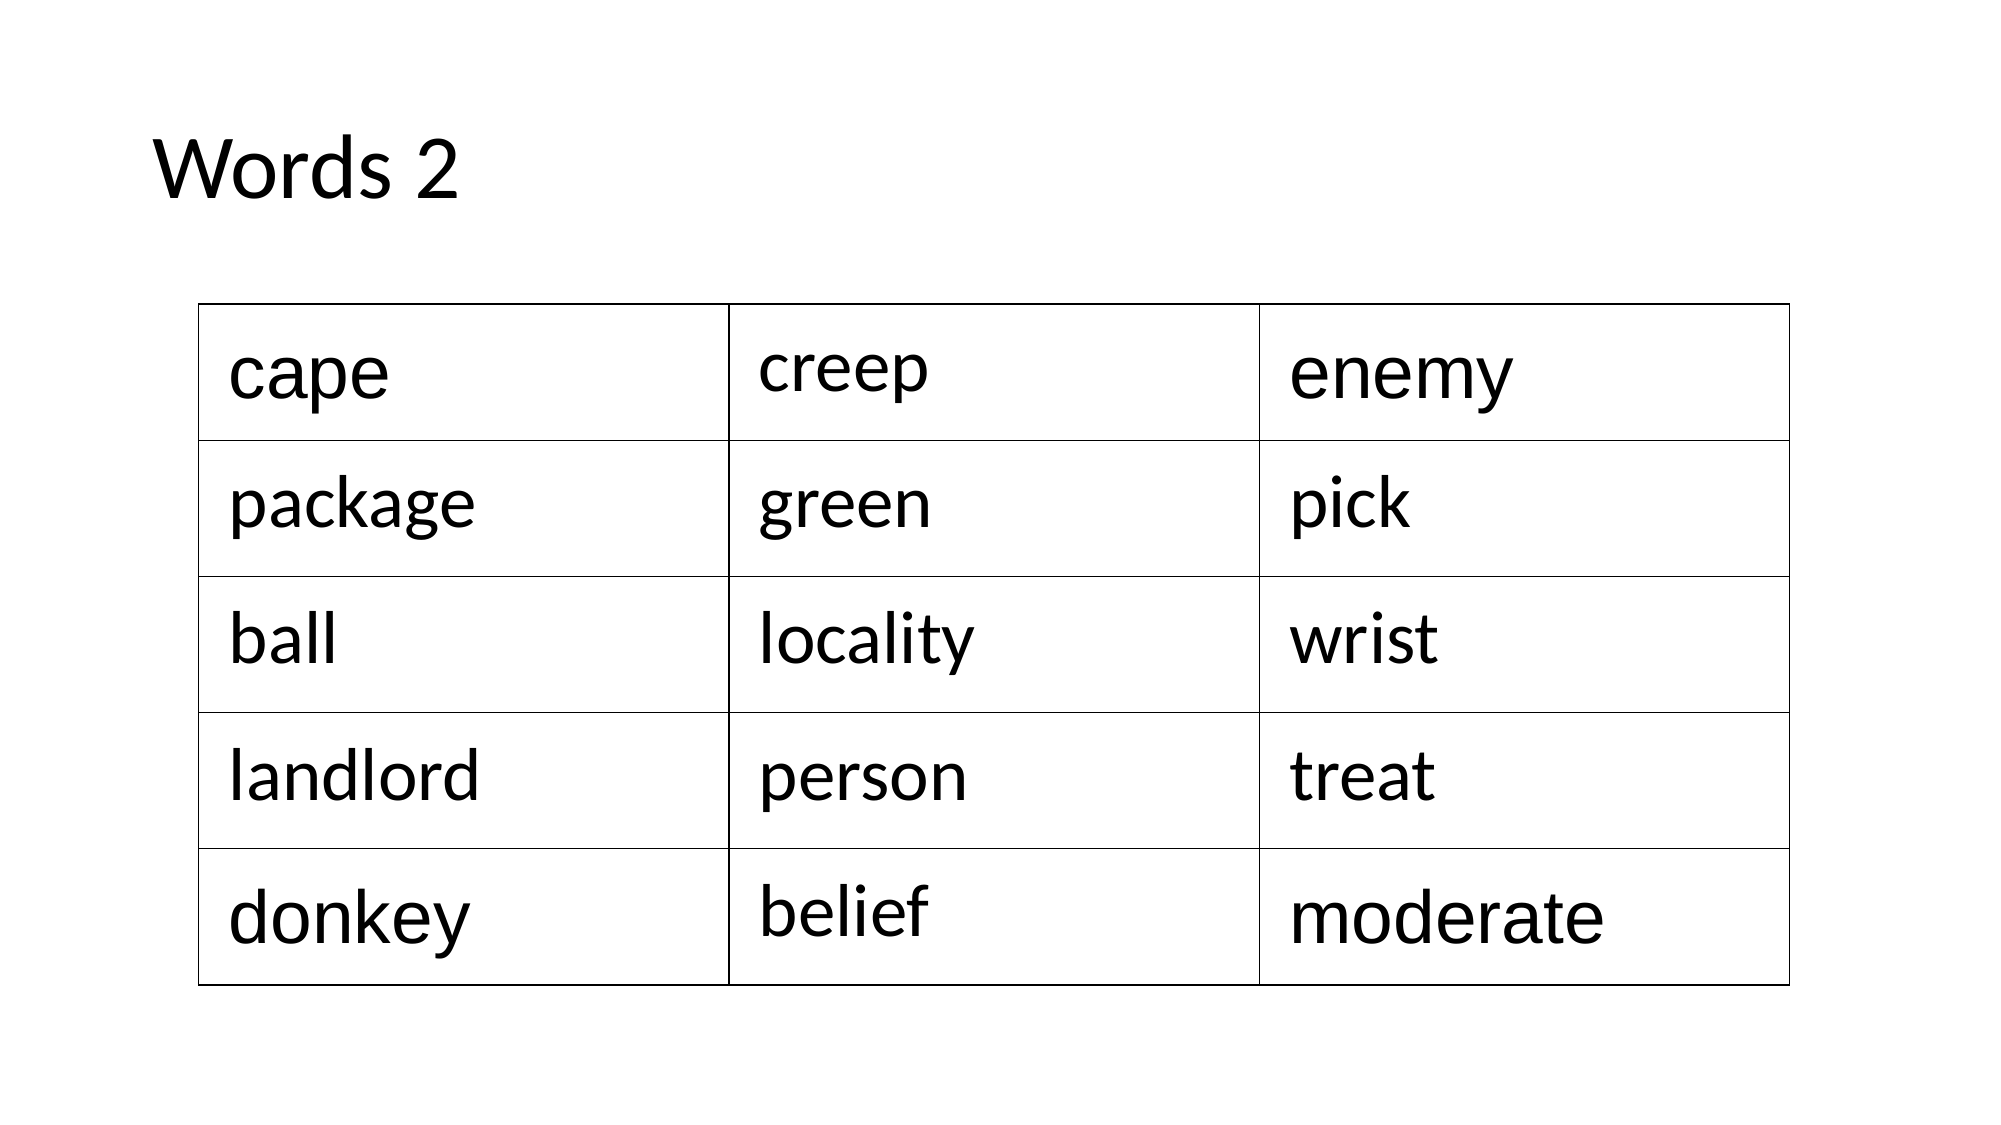

# Words 2
| cape | creep | enemy |
| --- | --- | --- |
| package | green | pick |
| ball | locality | wrist |
| landlord | person | treat |
| donkey | belief | moderate |